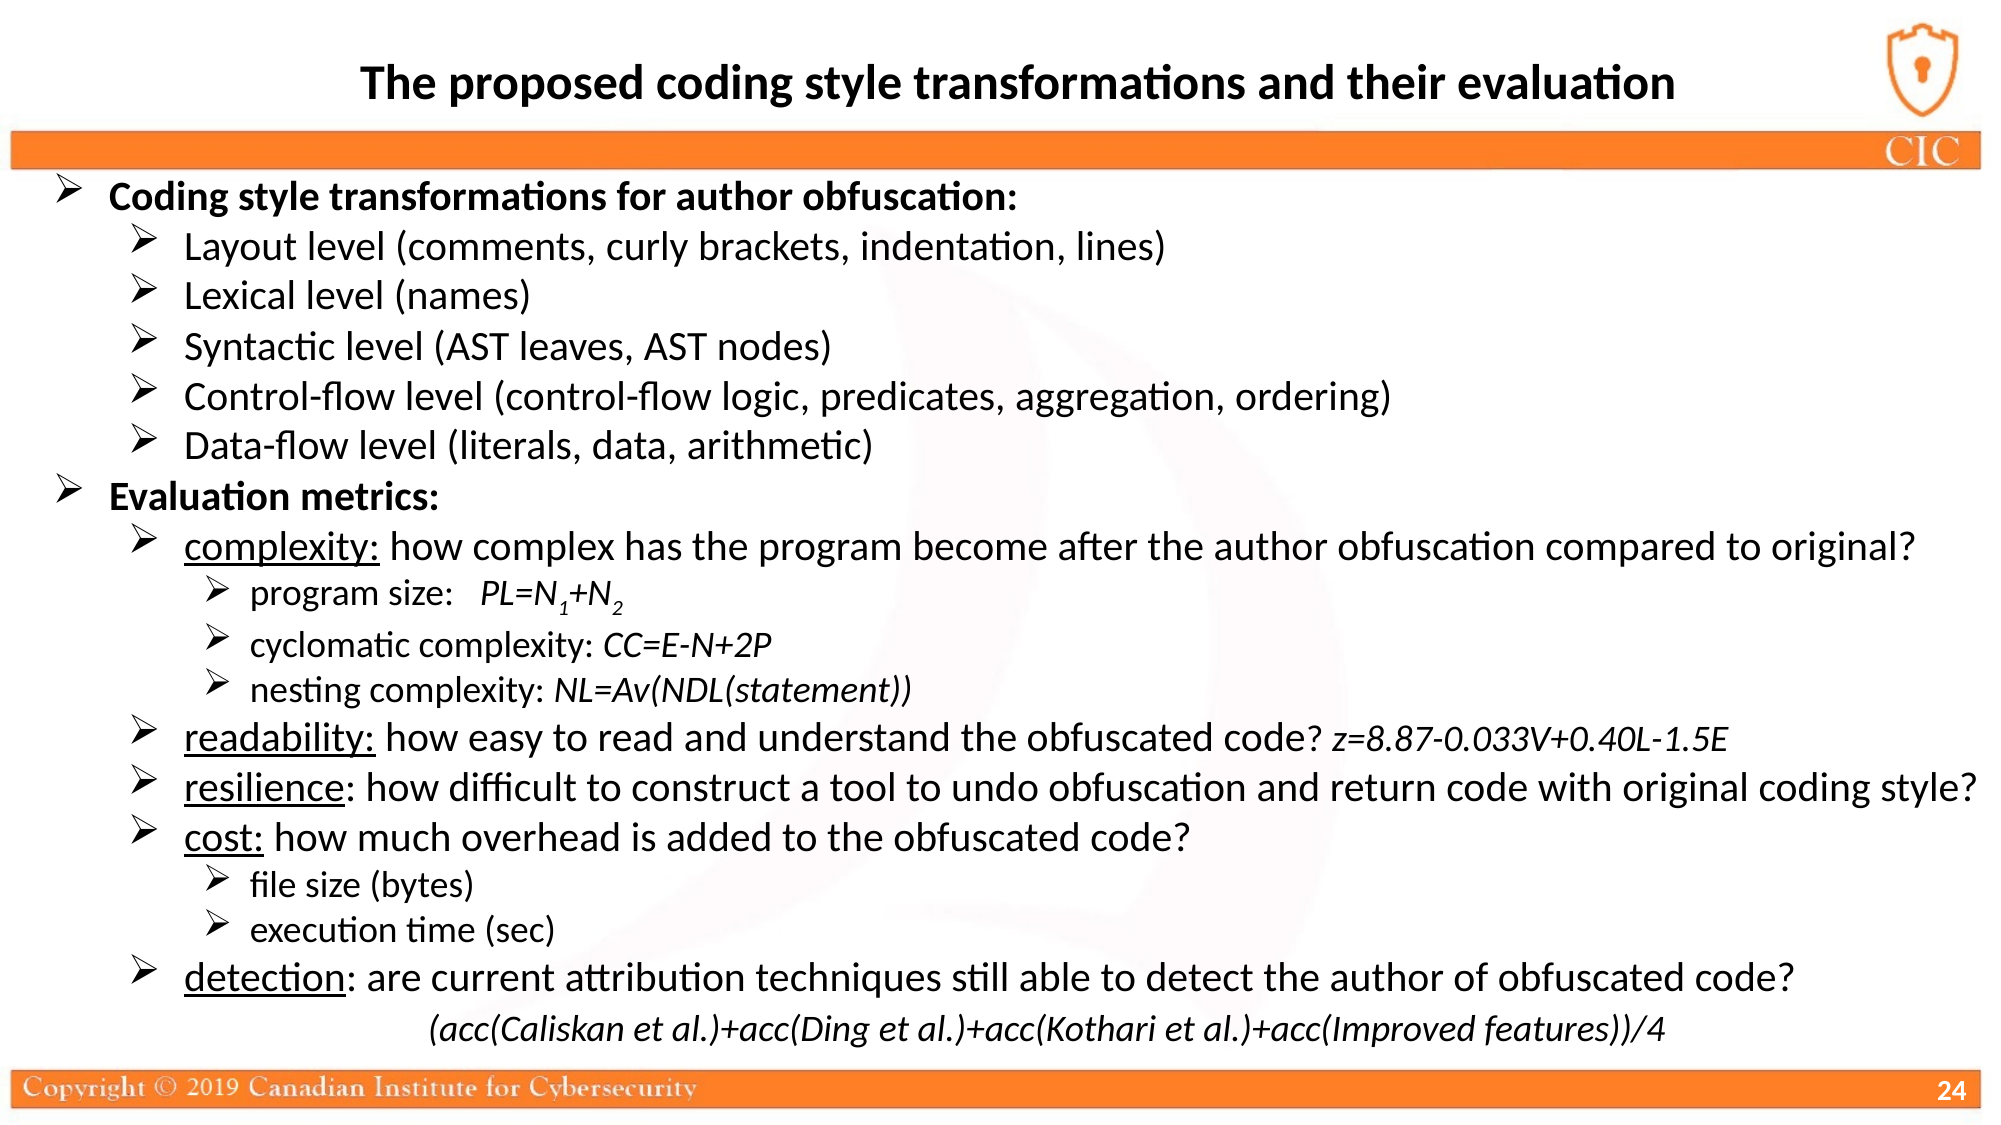

The proposed coding style transformations and their evaluation
Coding style transformations for author obfuscation:
Layout level (comments, curly brackets, indentation, lines)
Lexical level (names)
Syntactic level (AST leaves, AST nodes)
Control-flow level (control-flow logic, predicates, aggregation, ordering)
Data-flow level (literals, data, arithmetic)
Evaluation metrics:
complexity: how complex has the program become after the author obfuscation compared to original?
program size:   PL=N1+N2
cyclomatic complexity: CC=E-N+2P
nesting complexity: NL=Av(NDL(statement))
readability: how easy to read and understand the obfuscated code? z=8.87-0.033V+0.40L-1.5E
resilience: how difficult to construct a tool to undo obfuscation and return code with original coding style?
cost: how much overhead is added to the obfuscated code?
file size (bytes)
execution time (sec)
detection: are current attribution techniques still able to detect the author of obfuscated code?
		(acc(Caliskan et al.)+acc(Ding et al.)+acc(Kothari et al.)+acc(Improved features))/4

24